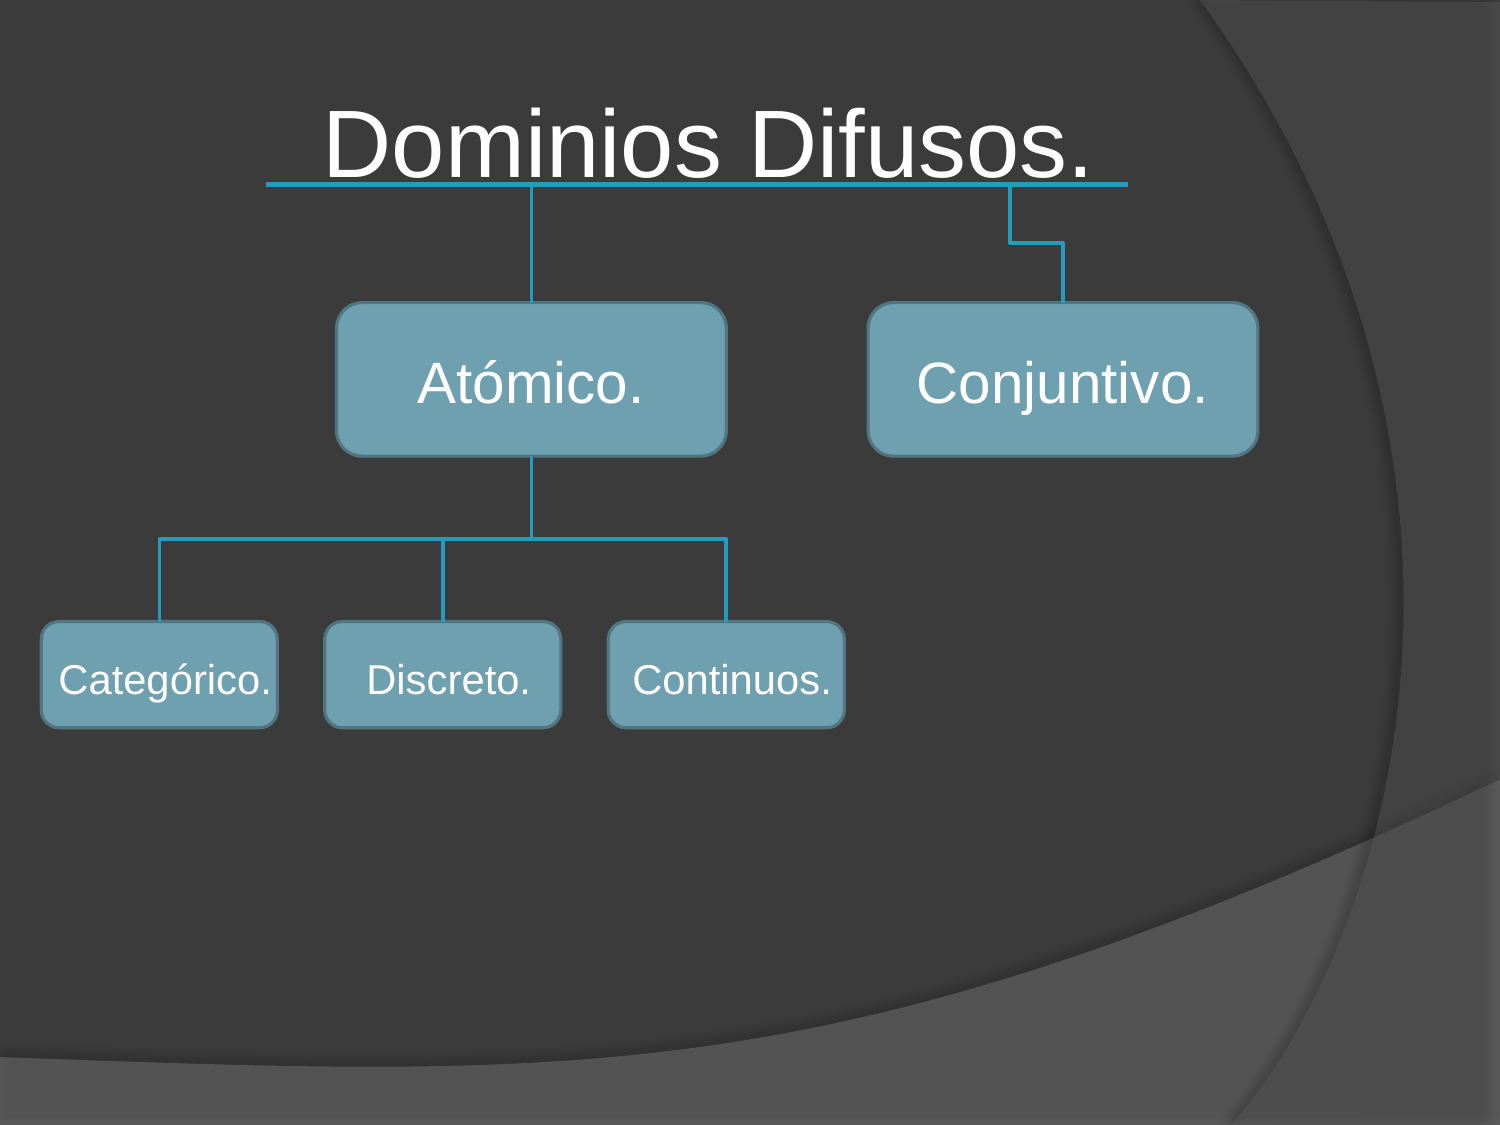

# Dominios Difusos.

Atómico.
Conjuntivo.

Categórico.
Discreto.
Continuos.